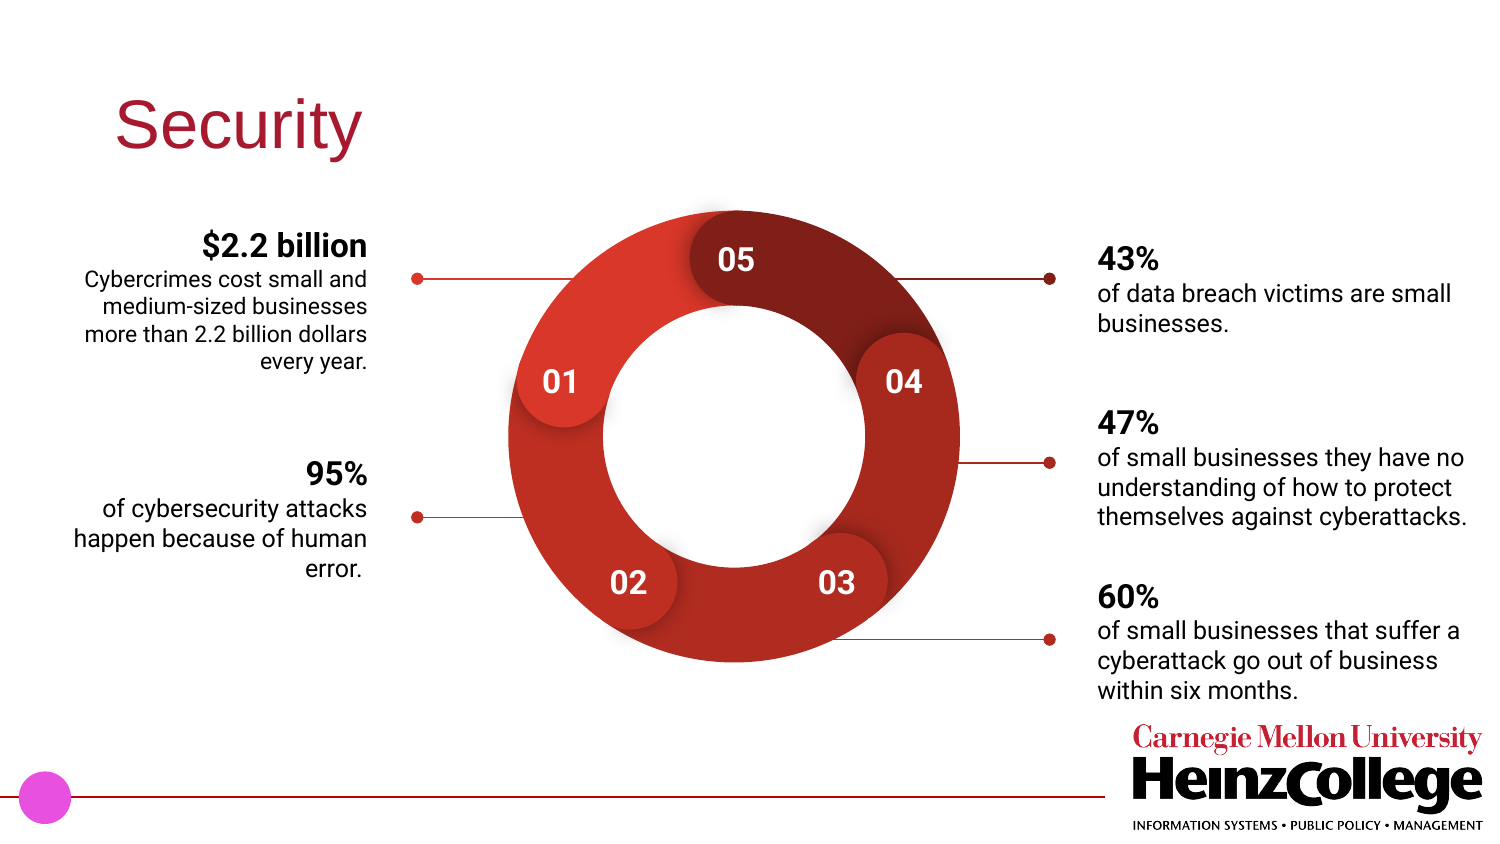

# Security

05

01
04

02
03
$2.2 billion
Cybercrimes cost small and medium-sized businesses more than 2.2 billion dollars every year.
43%
of data breach victims are small businesses.
47%
of small businesses they have no understanding of how to protect themselves against cyberattacks.
95%
of cybersecurity attacks happen because of human error.
60%
of small businesses that suffer a cyberattack go out of business within six months.